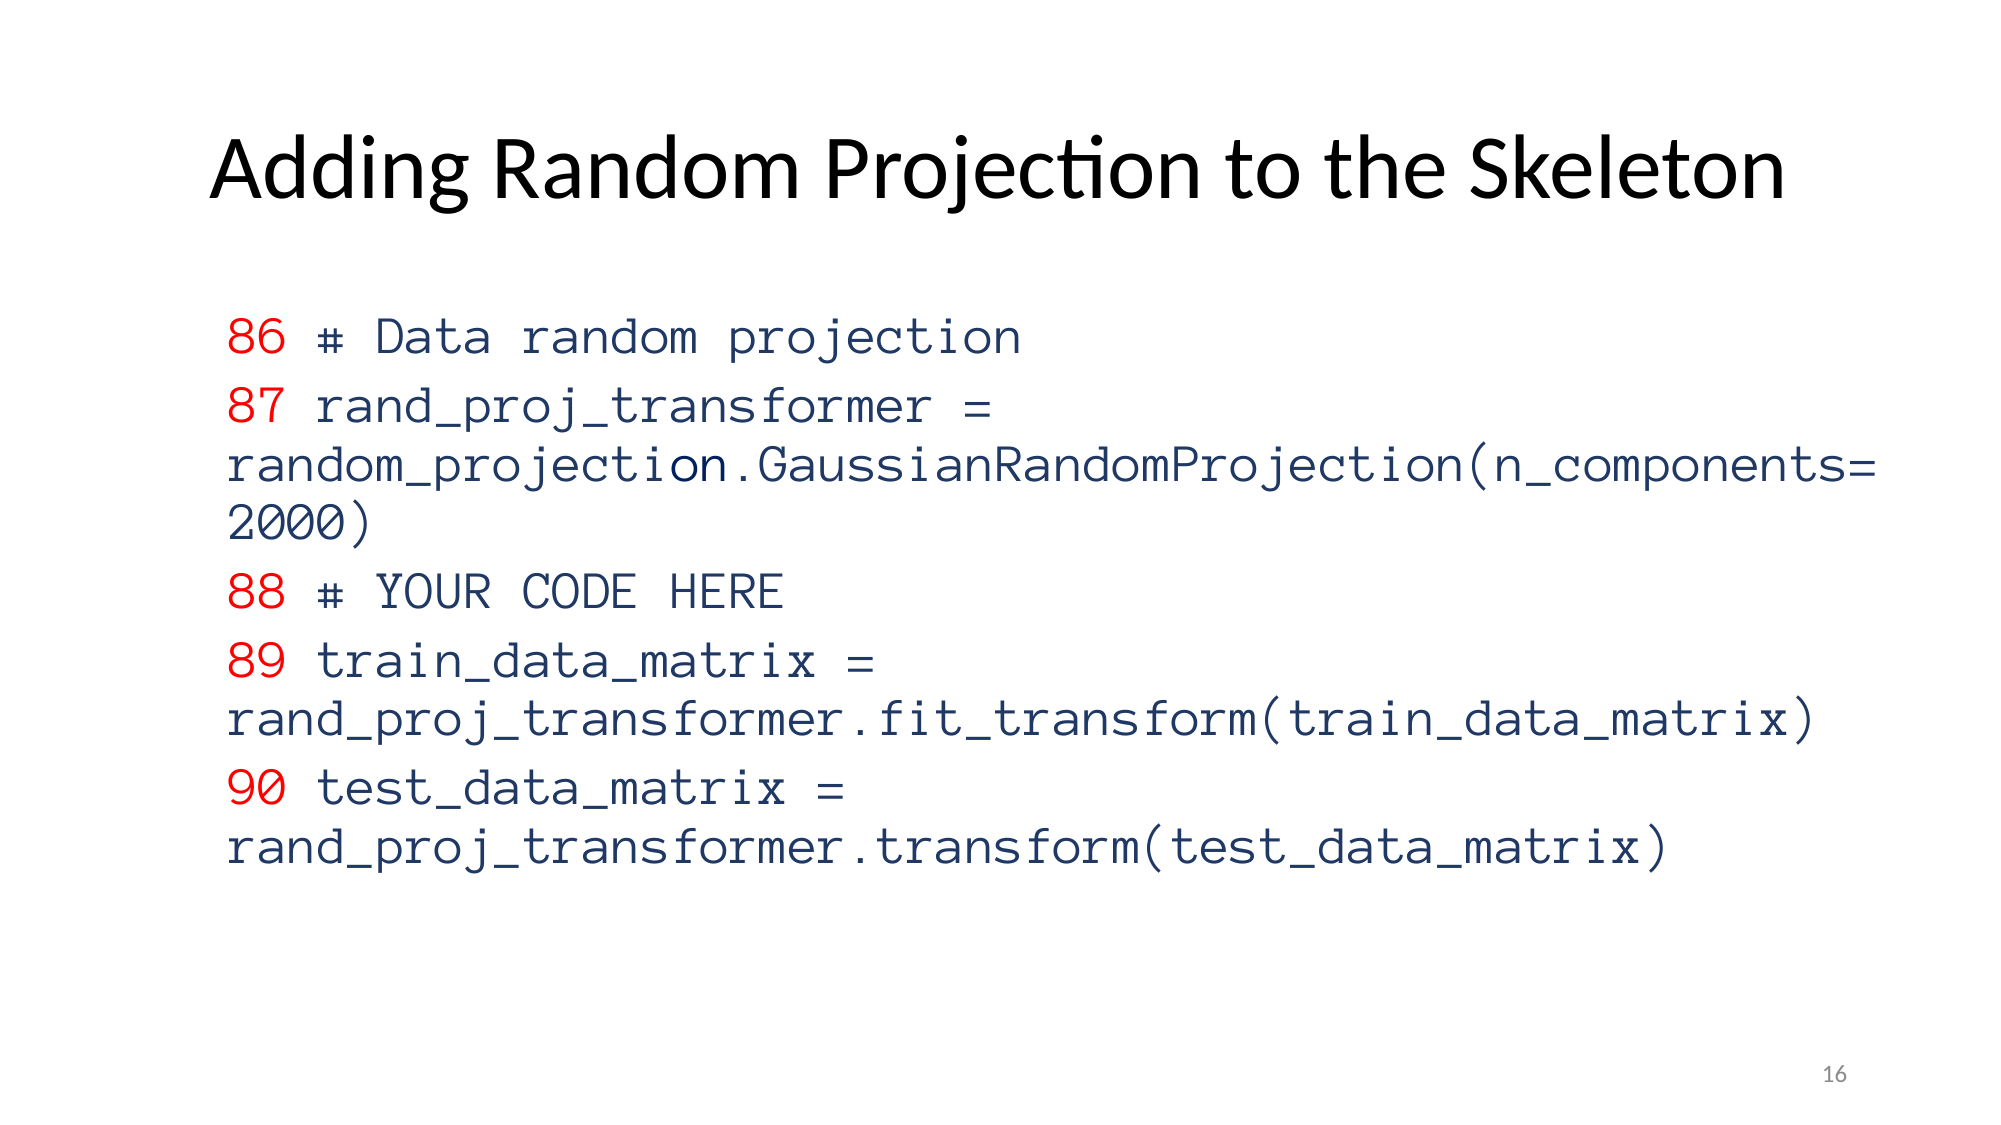

# Adding Random Projection to the Skeleton
86 # Data random projection
87 rand_proj_transformer = random_projection.GaussianRandomProjection(n_components=2000)
88 # YOUR CODE HERE
89 train_data_matrix = rand_proj_transformer.fit_transform(train_data_matrix)
90 test_data_matrix = rand_proj_transformer.transform(test_data_matrix)
16